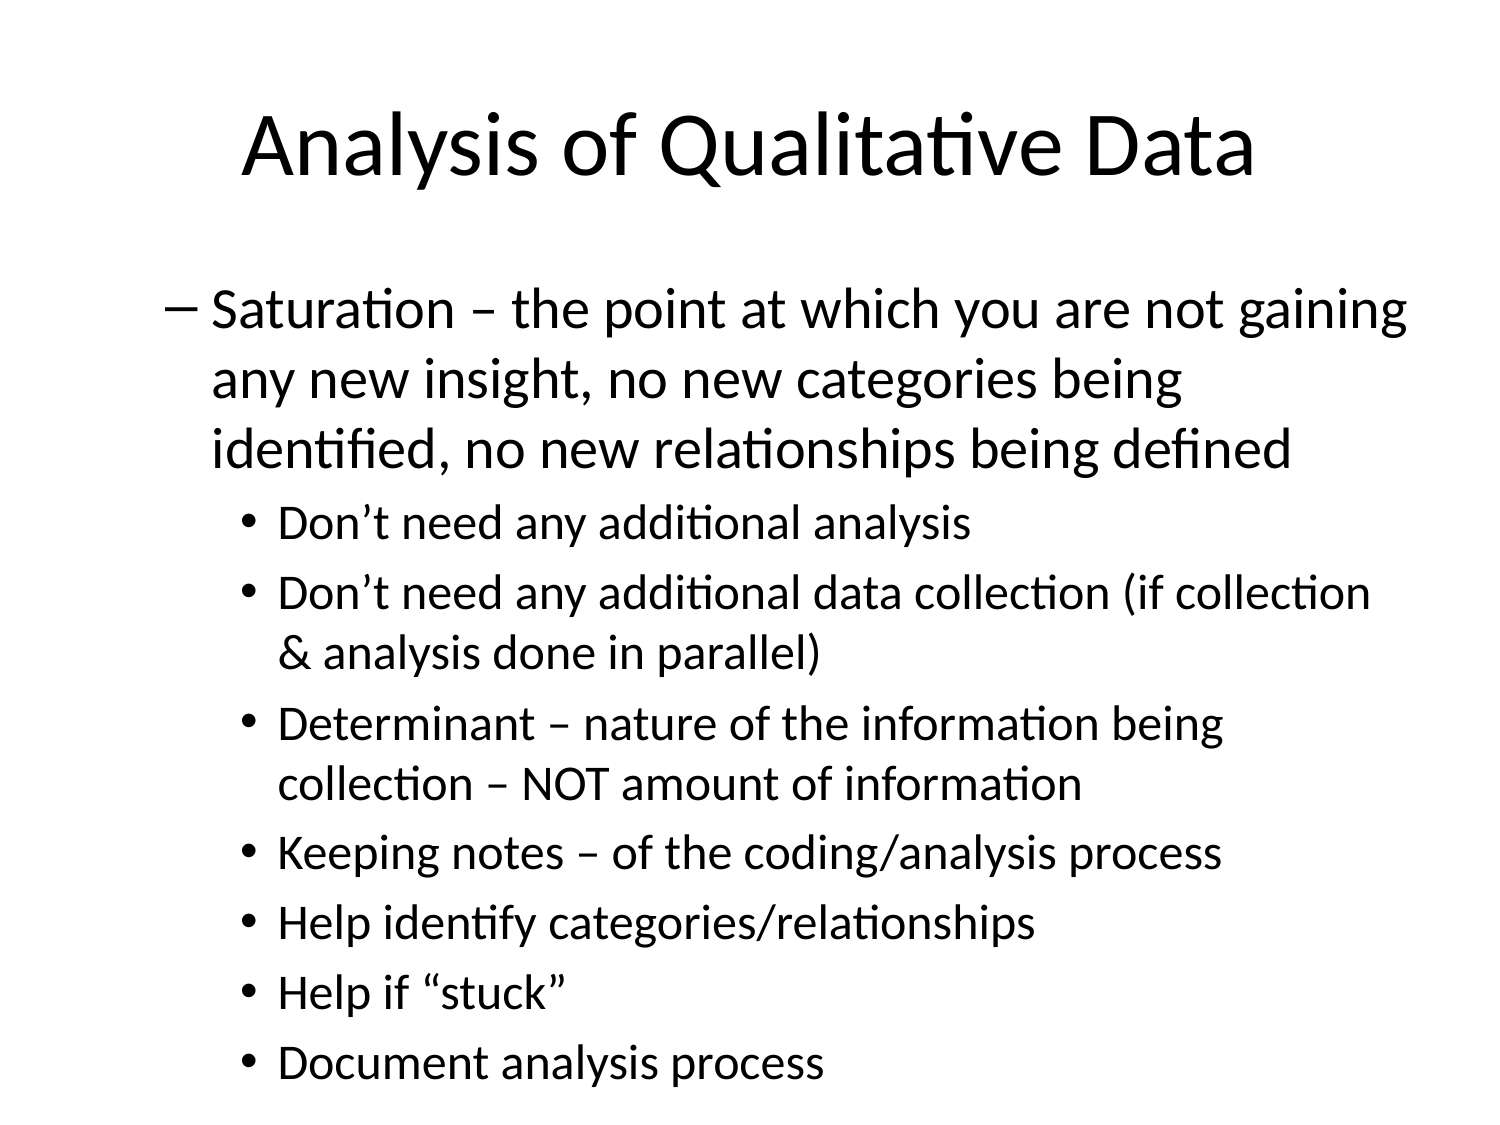

# Analysis of Qualitative Data
Saturation – the point at which you are not gaining any new insight, no new categories being identified, no new relationships being defined
Don’t need any additional analysis
Don’t need any additional data collection (if collection & analysis done in parallel)
Determinant – nature of the information being collection – NOT amount of information
Keeping notes – of the coding/analysis process
Help identify categories/relationships
Help if “stuck”
Document analysis process